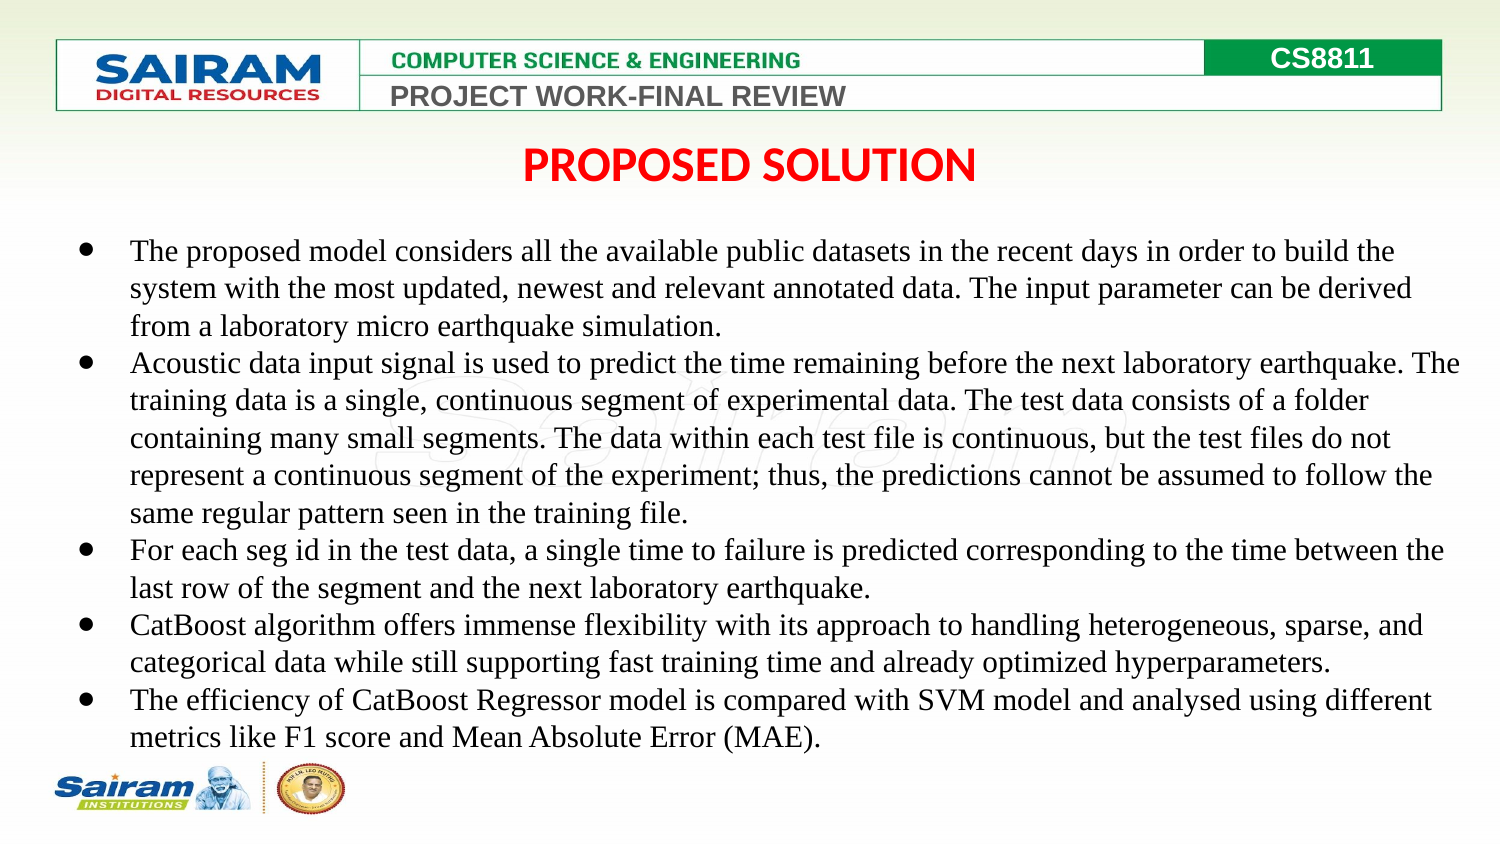

CS8811
PROJECT WORK-FINAL REVIEW
PROPOSED SOLUTION

The proposed model considers all the available public datasets in the recent days in order to build the system with the most updated, newest and relevant annotated data. The input parameter can be derived from a laboratory micro earthquake simulation.
Acoustic data input signal is used to predict the time remaining before the next laboratory earthquake. The training data is a single, continuous segment of experimental data. The test data consists of a folder containing many small segments. The data within each test file is continuous, but the test files do not represent a continuous segment of the experiment; thus, the predictions cannot be assumed to follow the same regular pattern seen in the training file.
For each seg id in the test data, a single time to failure is predicted corresponding to the time between the last row of the segment and the next laboratory earthquake.
CatBoost algorithm offers immense flexibility with its approach to handling heterogeneous, sparse, and categorical data while still supporting fast training time and already optimized hyperparameters.
The efficiency of CatBoost Regressor model is compared with SVM model and analysed using different metrics like F1 score and Mean Absolute Error (MAE).